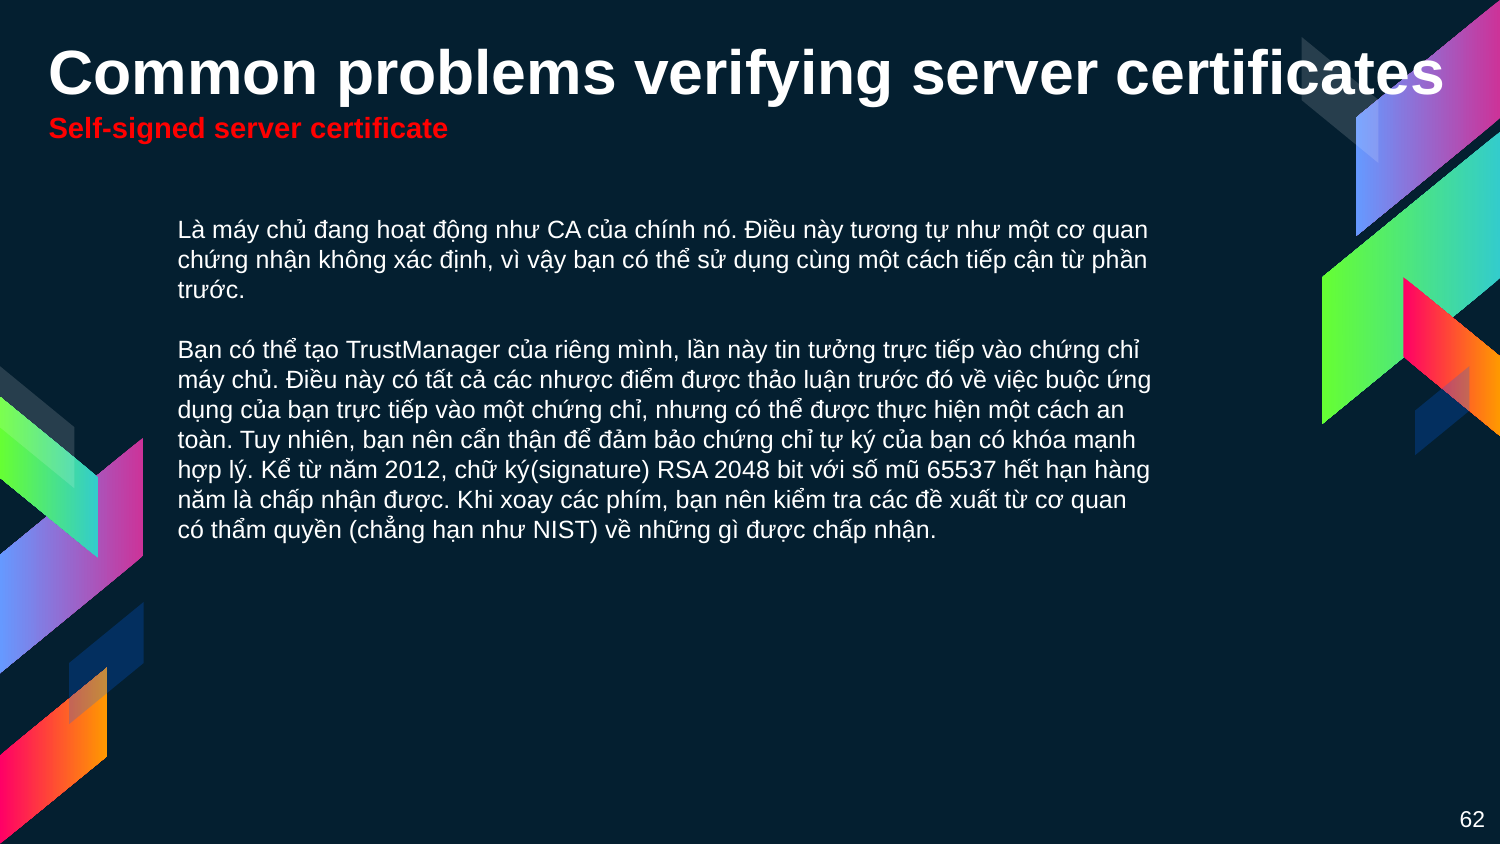

Common problems verifying server certificates
Self-signed server certificate
Là máy chủ đang hoạt động như CA của chính nó. Điều này tương tự như một cơ quan chứng nhận không xác định, vì vậy bạn có thể sử dụng cùng một cách tiếp cận từ phần trước.

Bạn có thể tạo TrustManager của riêng mình, lần này tin tưởng trực tiếp vào chứng chỉ máy chủ. Điều này có tất cả các nhược điểm được thảo luận trước đó về việc buộc ứng dụng của bạn trực tiếp vào một chứng chỉ, nhưng có thể được thực hiện một cách an toàn. Tuy nhiên, bạn nên cẩn thận để đảm bảo chứng chỉ tự ký của bạn có khóa mạnh hợp lý. Kể từ năm 2012, chữ ký(signature) RSA 2048 bit với số mũ 65537 hết hạn hàng năm là chấp nhận được. Khi xoay các phím, bạn nên kiểm tra các đề xuất từ cơ quan có thẩm quyền (chẳng hạn như NIST) về những gì được chấp nhận.
62